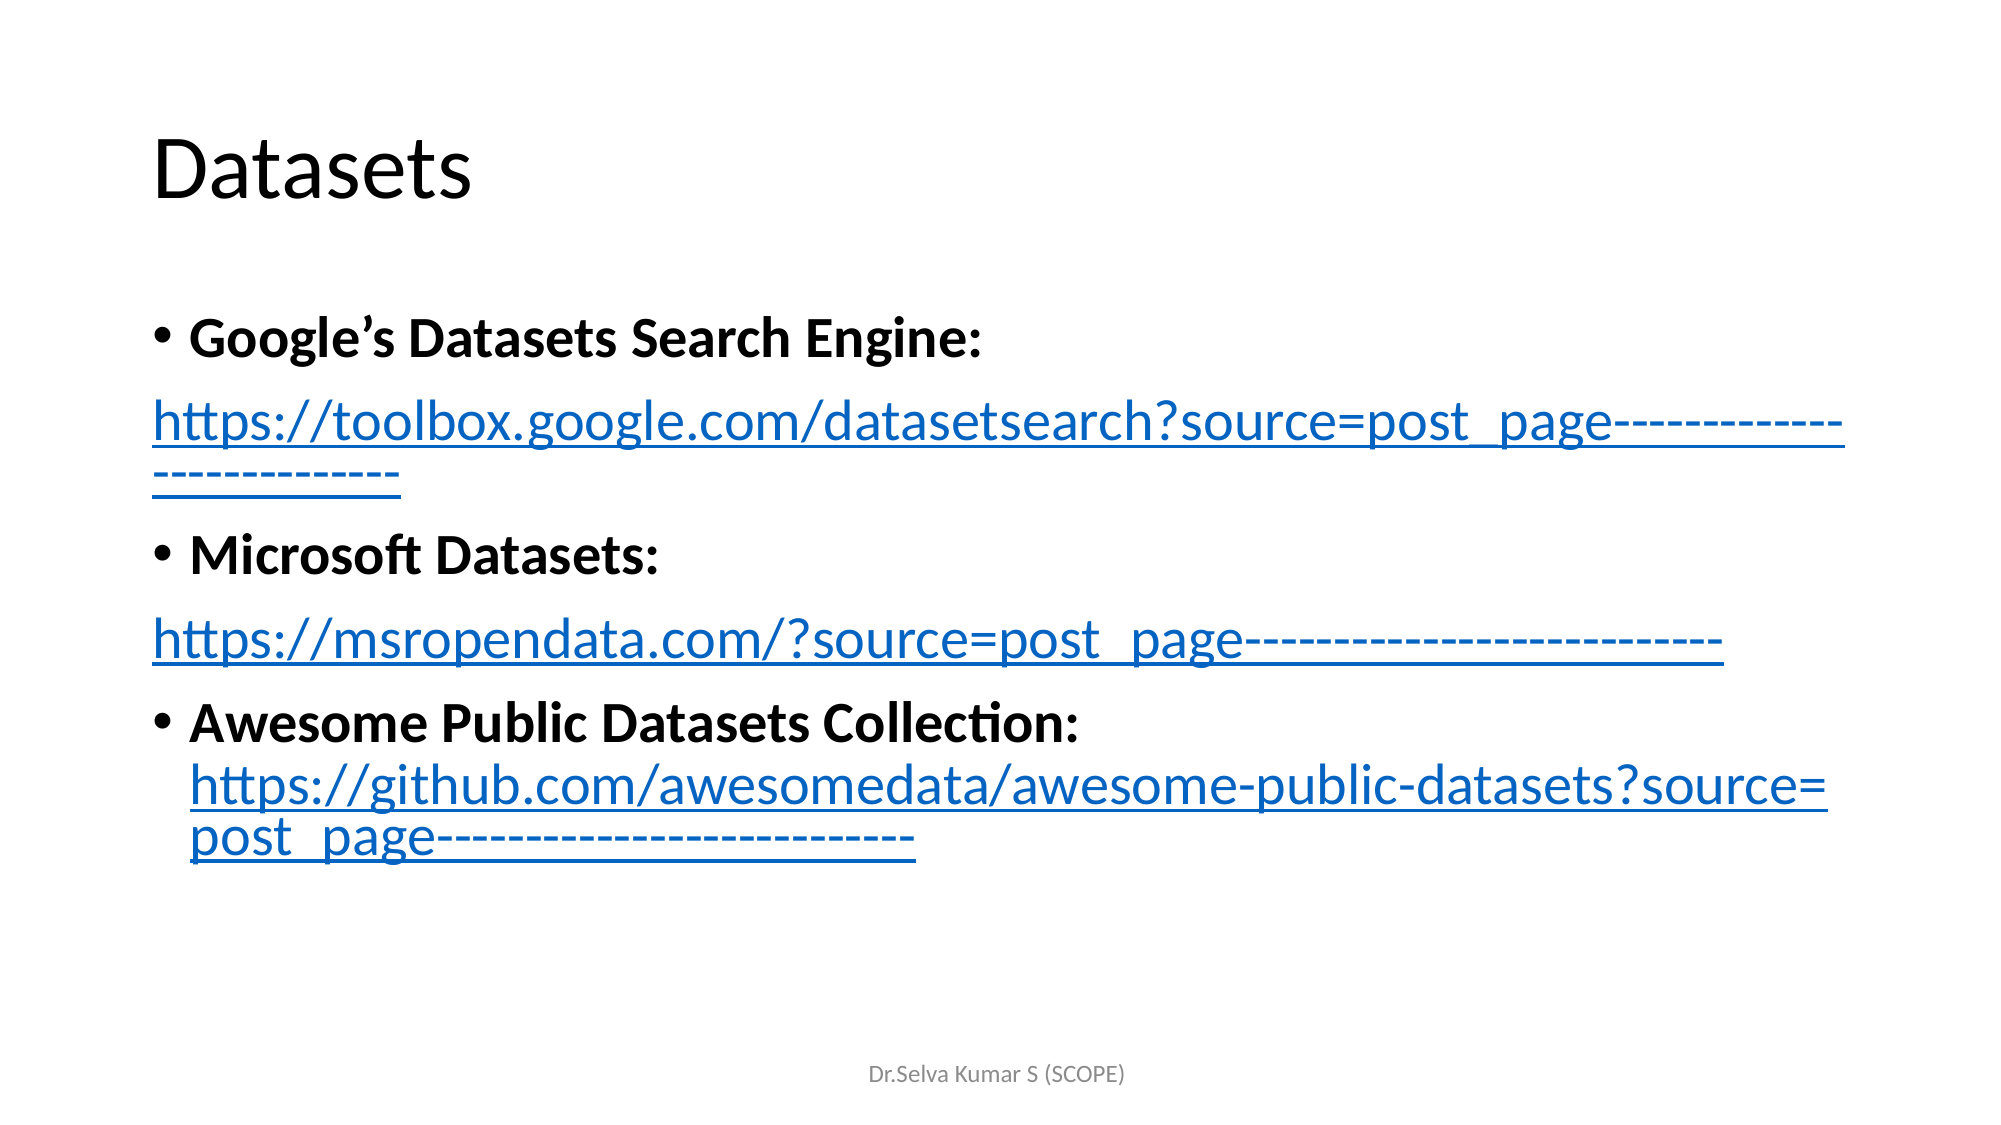

# Datasets
Google’s Datasets Search Engine:
https://toolbox.google.com/datasetsearch?source=post_page---------------------------
Microsoft Datasets:
https://msropendata.com/?source=post_page---------------------------
Awesome Public Datasets Collection: https://github.com/awesomedata/awesome-public-datasets?source=post_page---------------------------

Dr.Selva Kumar S (SCOPE)